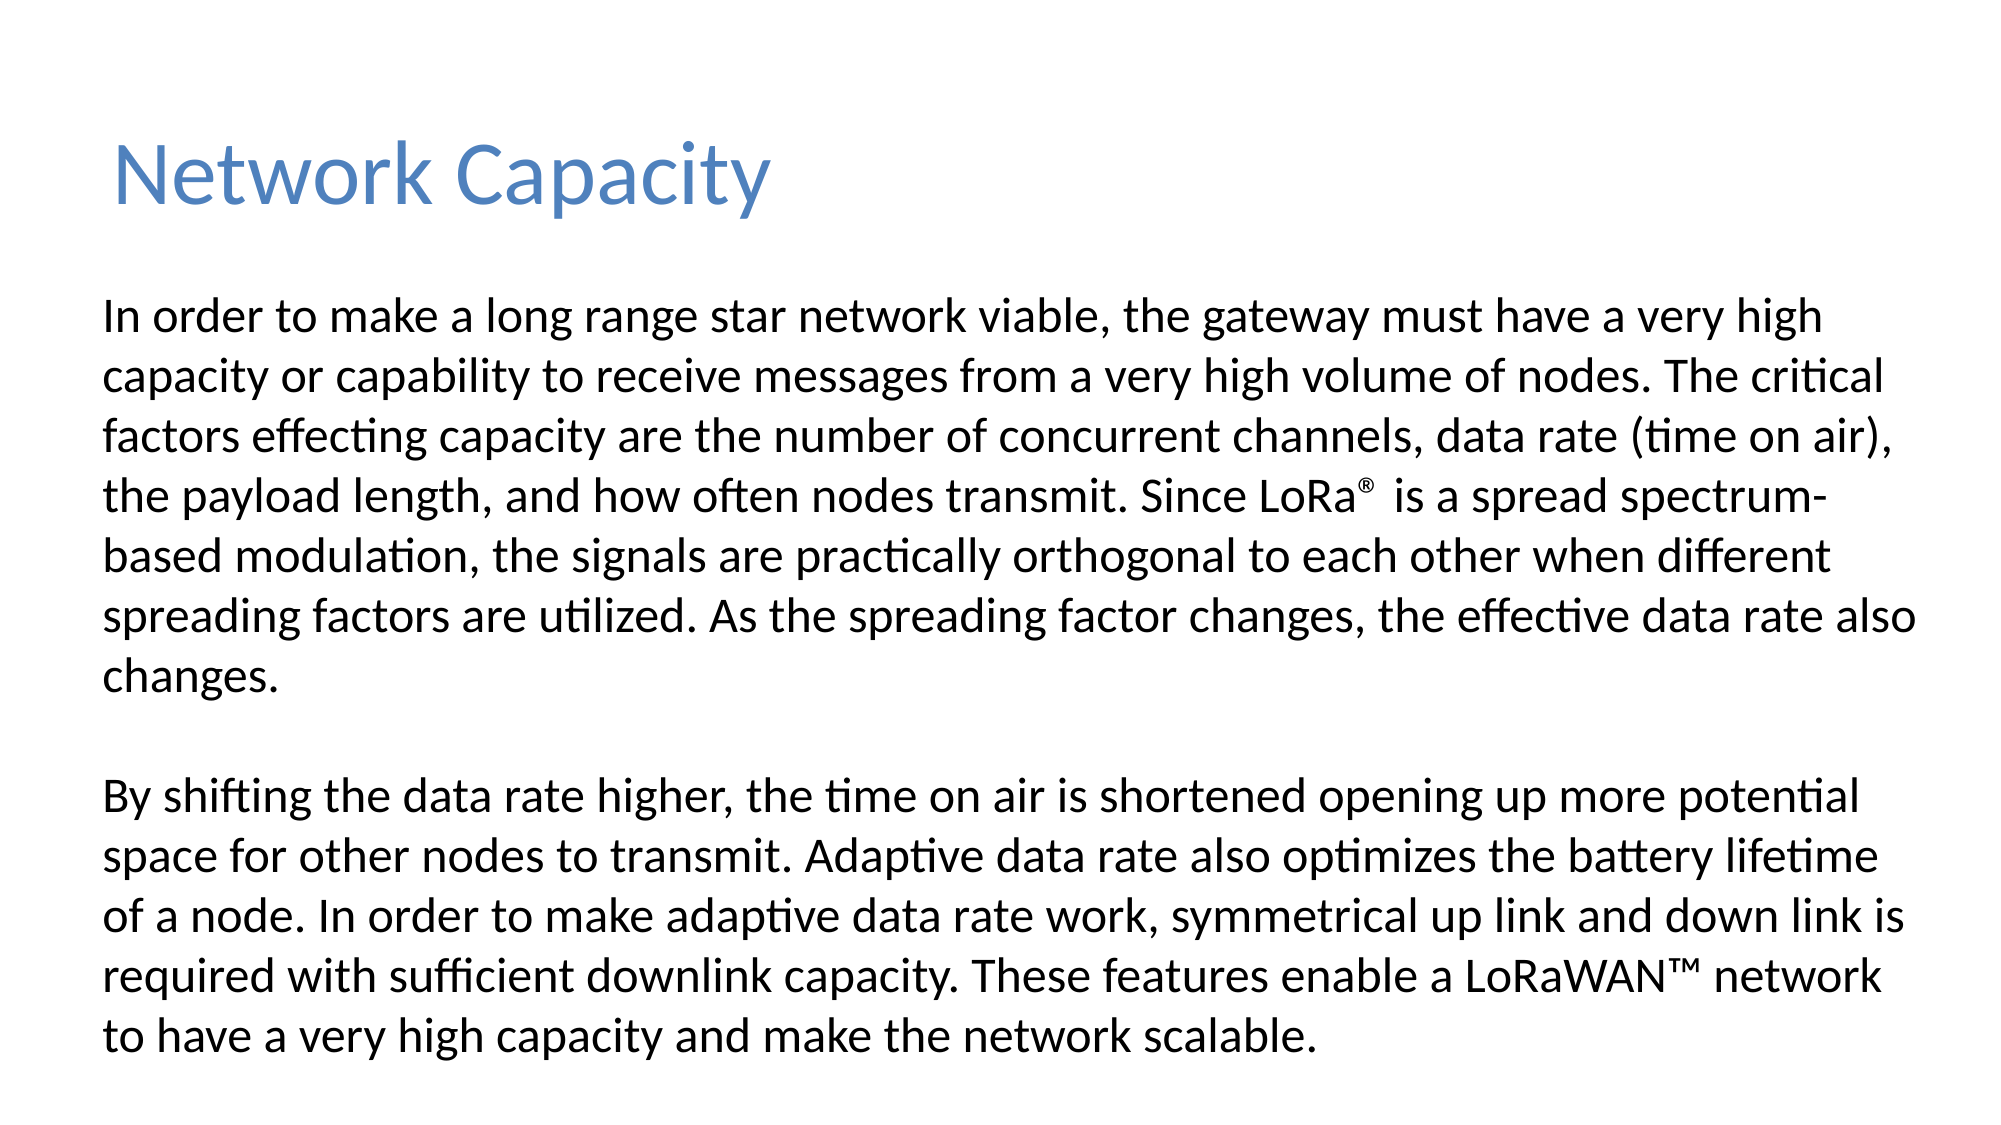

# Network Capacity
In order to make a long range star network viable, the gateway must have a very high capacity or capability to receive messages from a very high volume of nodes. The critical factors effecting capacity are the number of concurrent channels, data rate (time on air), the payload length, and how often nodes transmit. Since LoRa® is a spread spectrum-based modulation, the signals are practically orthogonal to each other when different spreading factors are utilized. As the spreading factor changes, the effective data rate also changes.

By shifting the data rate higher, the time on air is shortened opening up more potential space for other nodes to transmit. Adaptive data rate also optimizes the battery lifetime of a node. In order to make adaptive data rate work, symmetrical up link and down link is required with sufficient downlink capacity. These features enable a LoRaWAN™ network to have a very high capacity and make the network scalable.